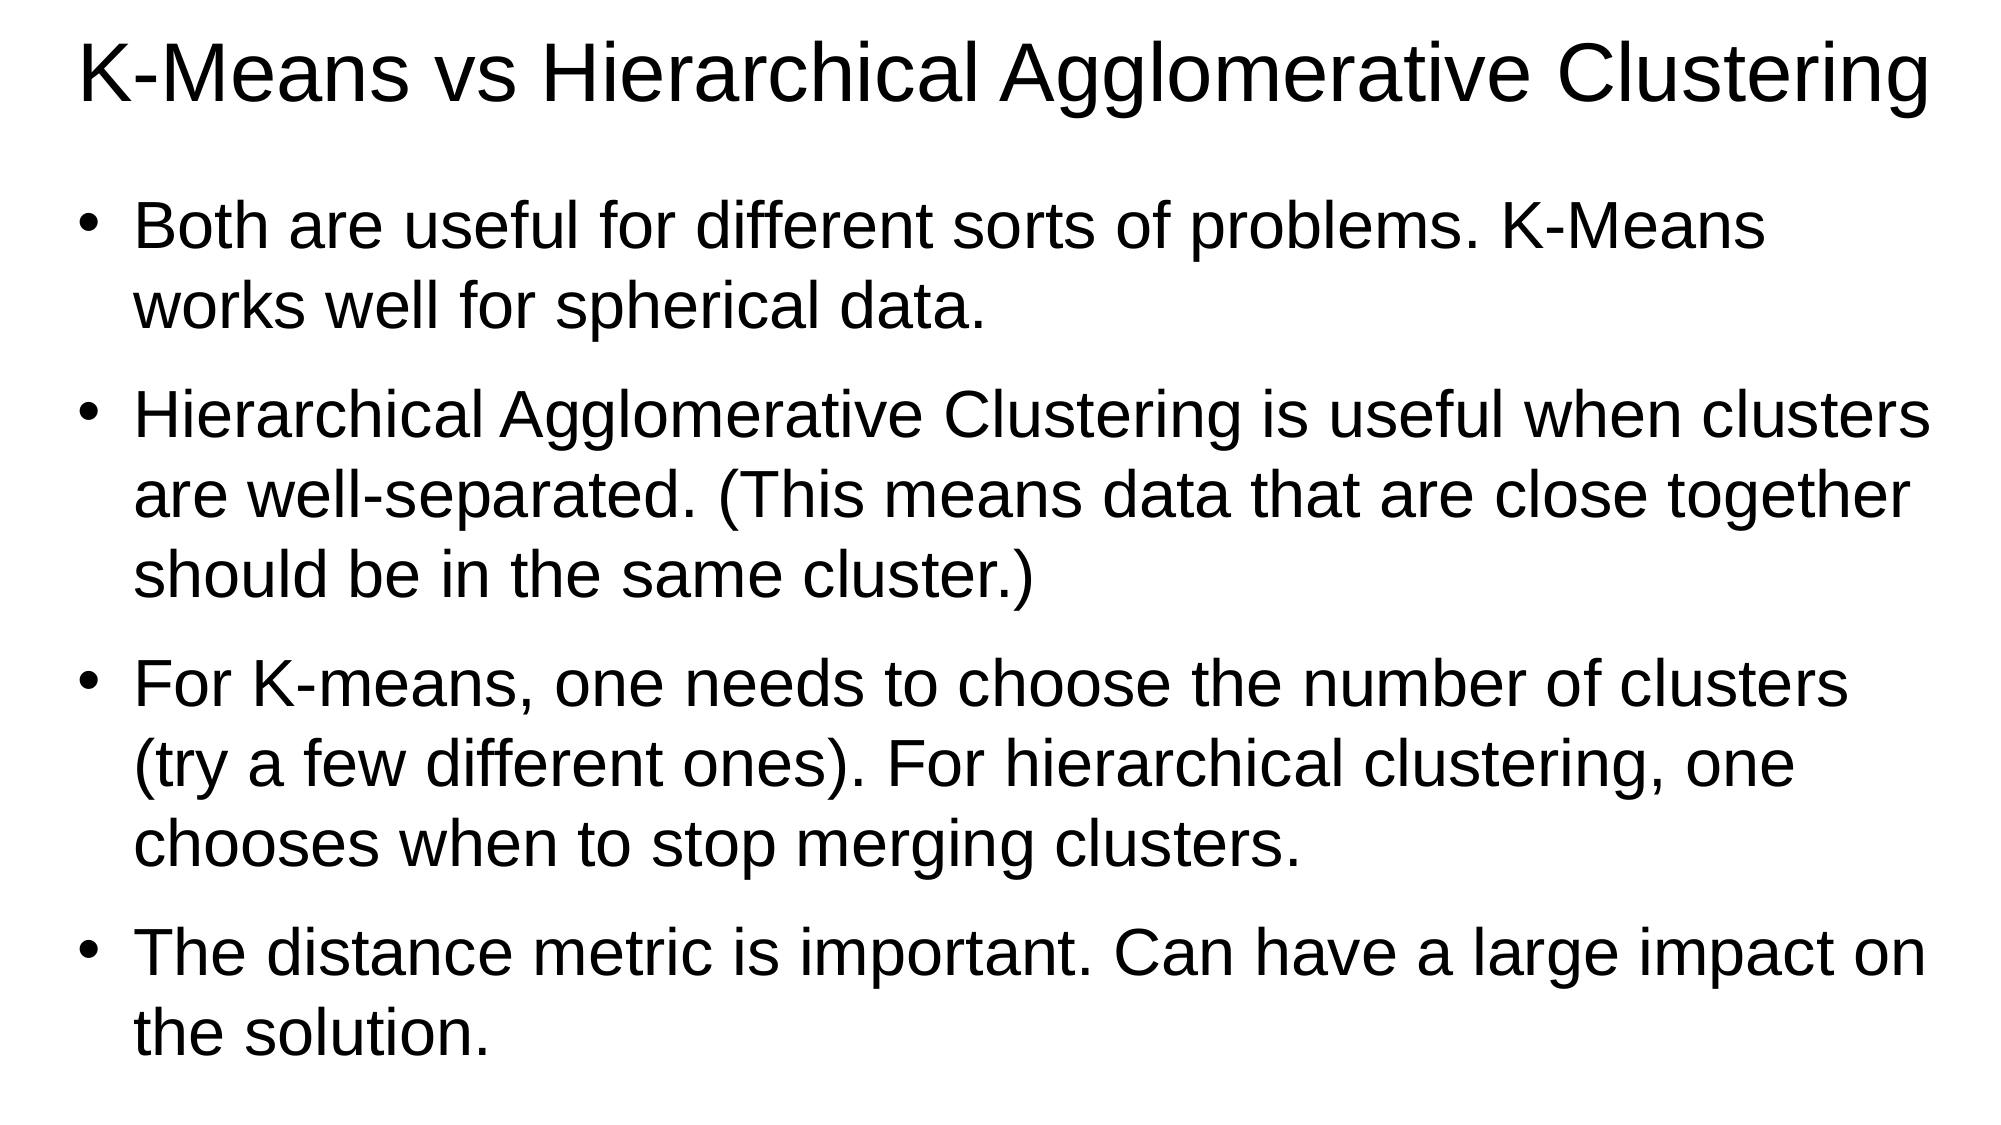

# K-Means vs Hierarchical Agglomerative Clustering
Both are useful for different sorts of problems. K-Means works well for spherical data.
Hierarchical Agglomerative Clustering is useful when clusters are well-separated. (This means data that are close together should be in the same cluster.)
For K-means, one needs to choose the number of clusters (try a few different ones). For hierarchical clustering, one chooses when to stop merging clusters.
The distance metric is important. Can have a large impact on the solution.